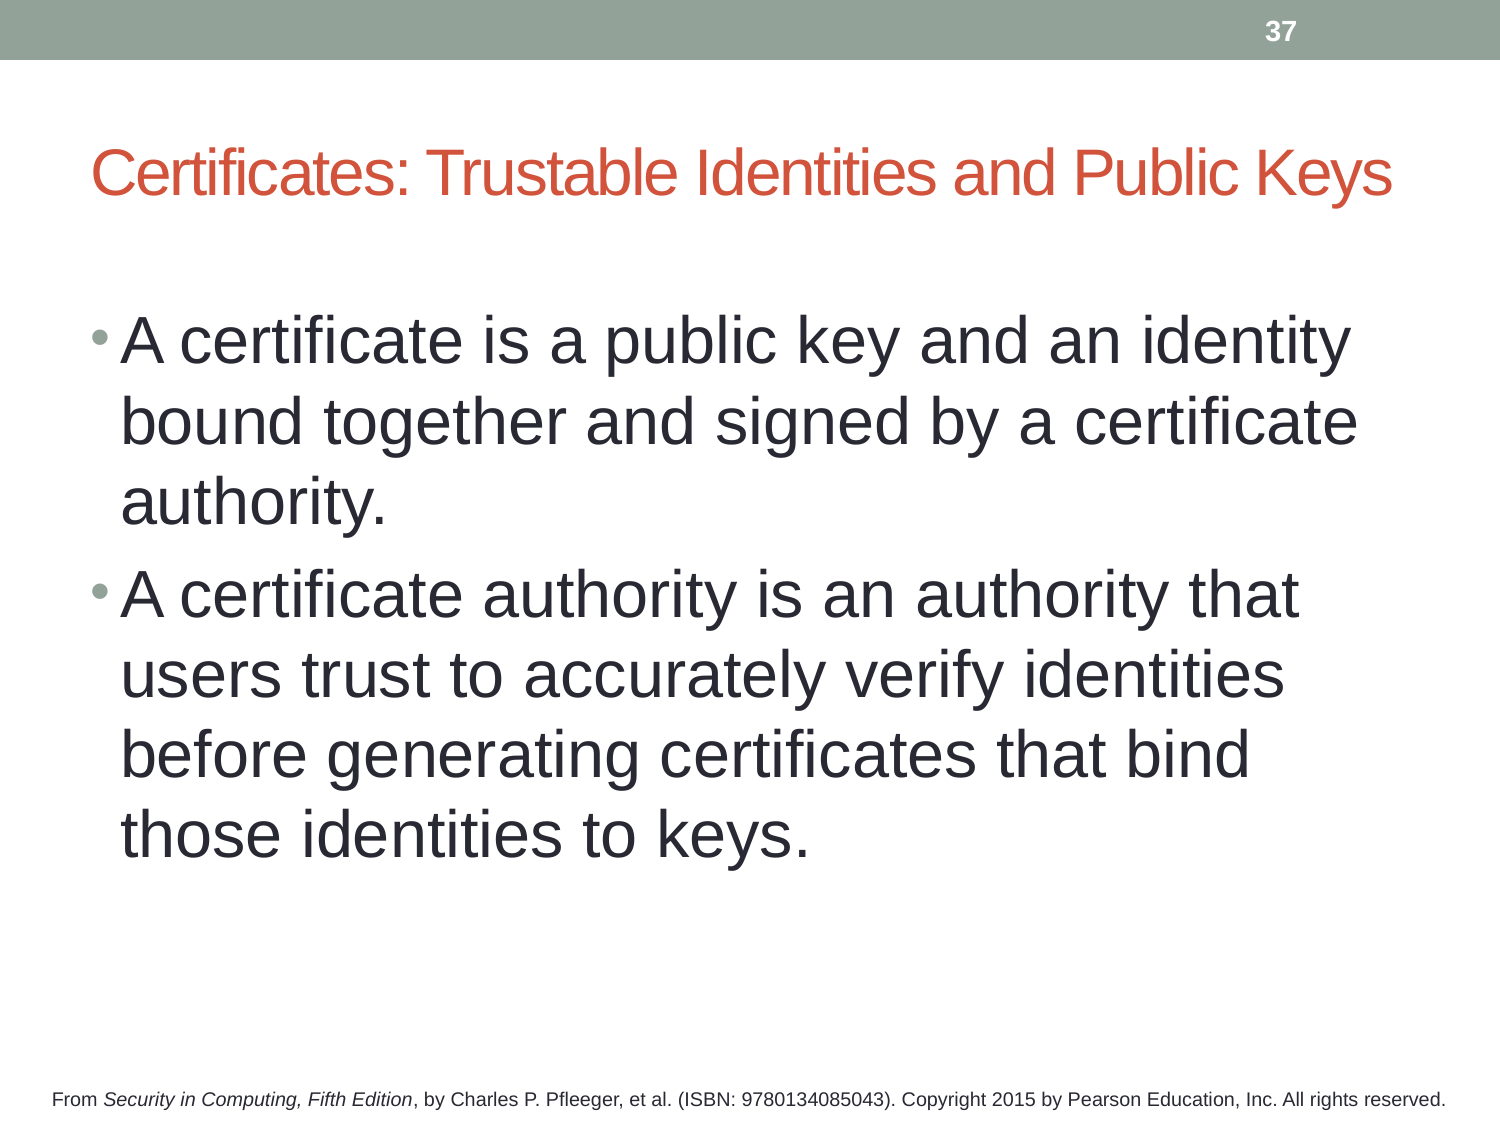

37
# Certificates: Trustable Identities and Public Keys
A certificate is a public key and an identity bound together and signed by a certificate authority.
A certificate authority is an authority that users trust to accurately verify identities before generating certificates that bind those identities to keys.
From Security in Computing, Fifth Edition, by Charles P. Pfleeger, et al. (ISBN: 9780134085043). Copyright 2015 by Pearson Education, Inc. All rights reserved.